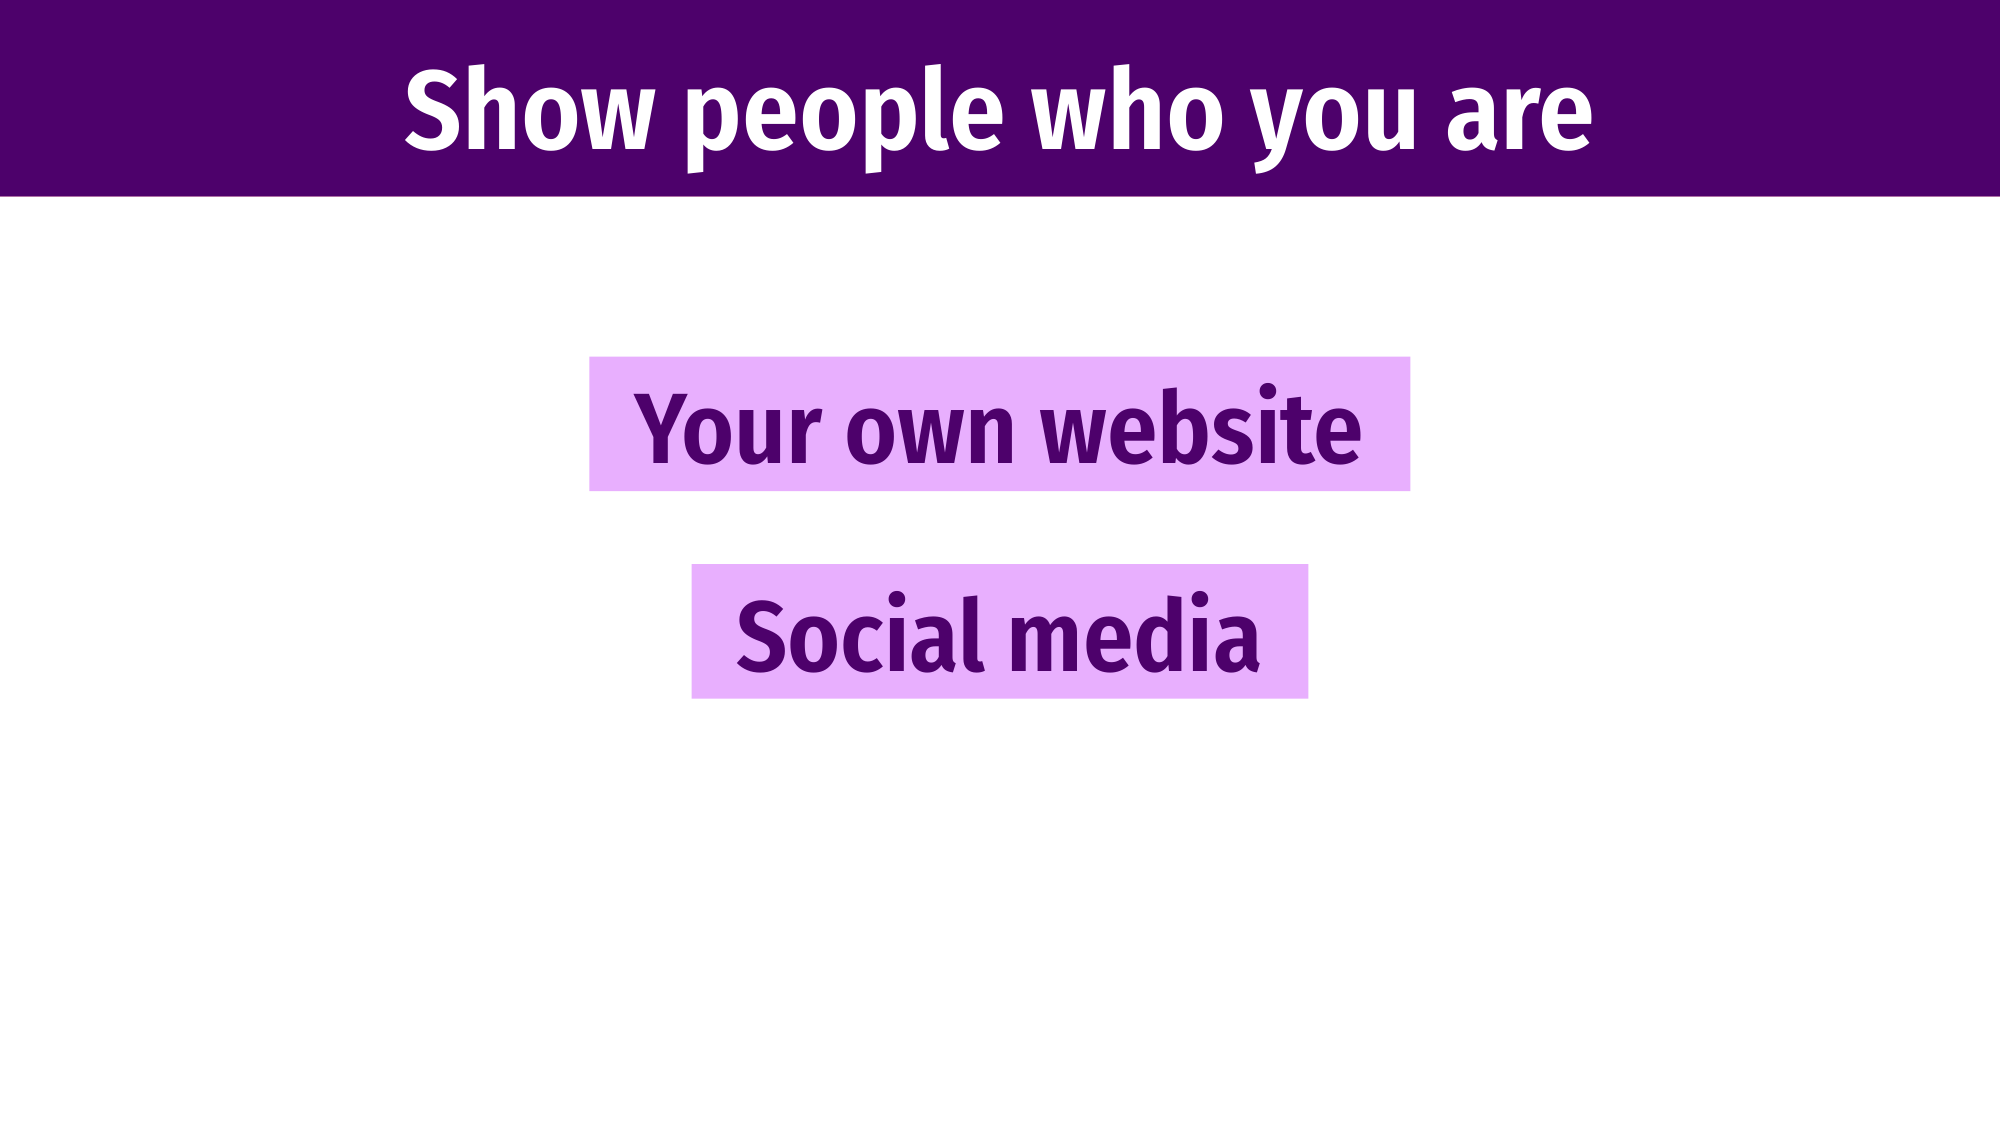

# Show people who you are
Your own website
Social media